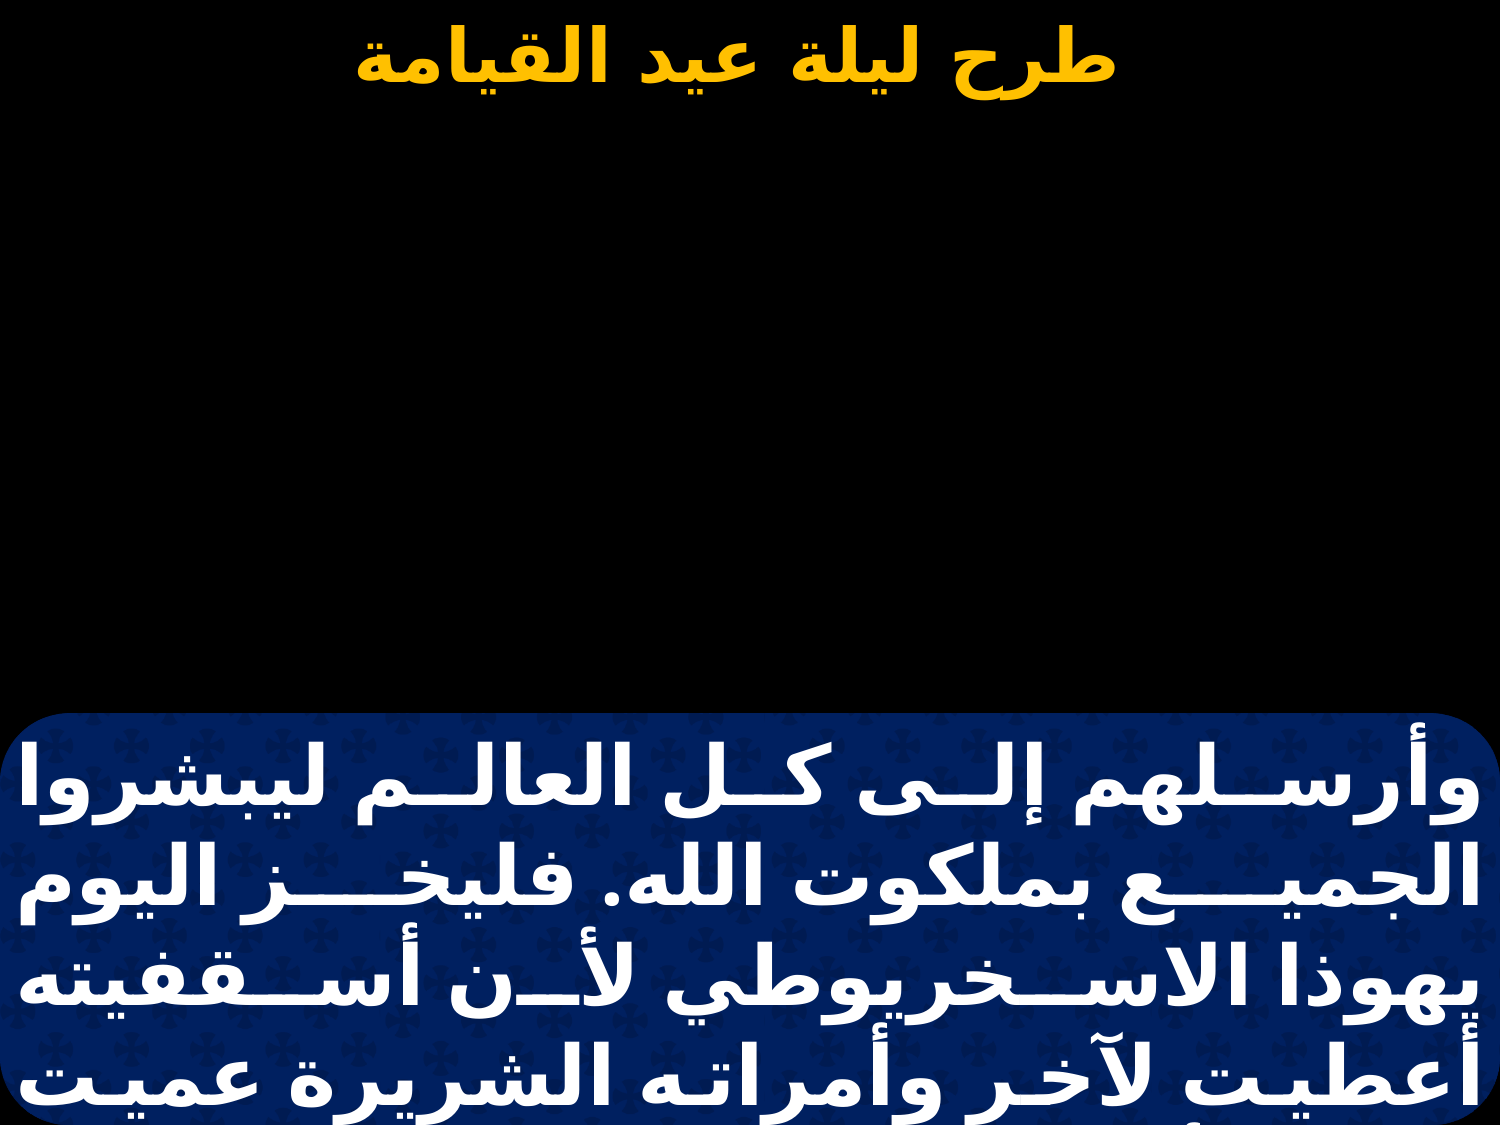

#
وأرسلهم إلى كل العالم ليبشروا الجميع بملكوت الله. فليخز اليوم يهوذا الاسخريوطي لأن أسقفيته أعطيت لآخر وأمراته الشريرة عميت لأنها أشارت عليه باخذ الفضة، فليفتضح اليهود المخالفون الذين شهدوا زوراً